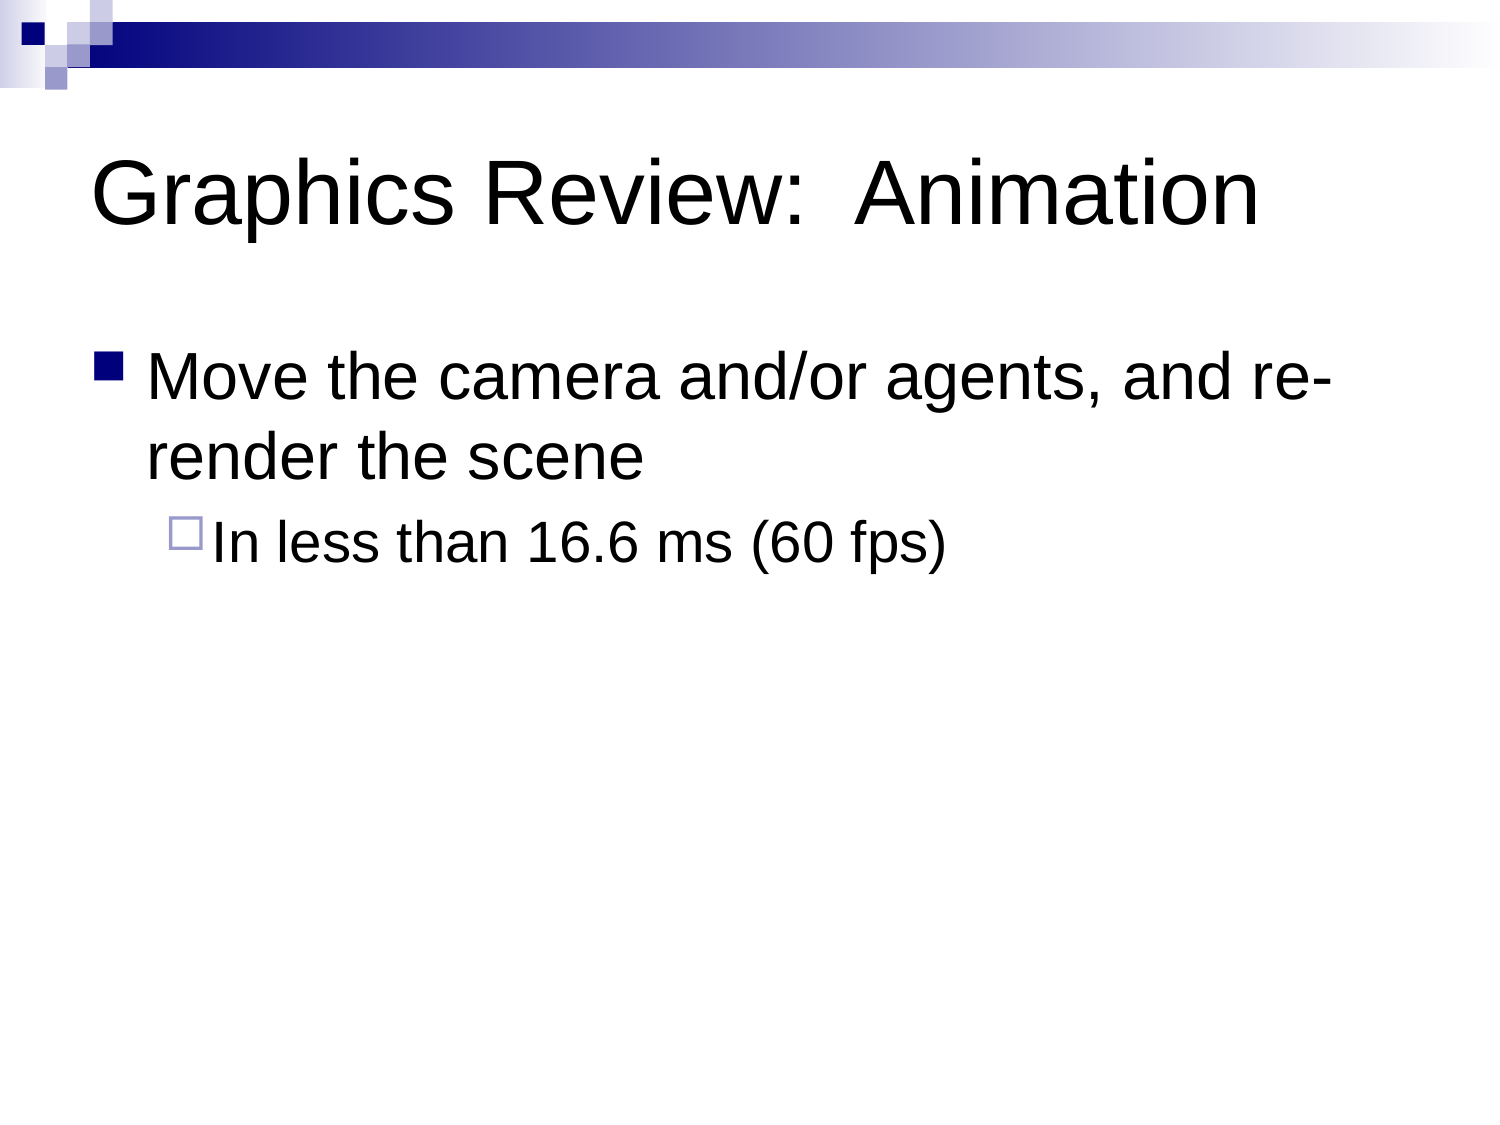

# Graphics Review:  Animation
Move the camera and/or agents, and re-render the scene
In less than 16.6 ms (60 fps)